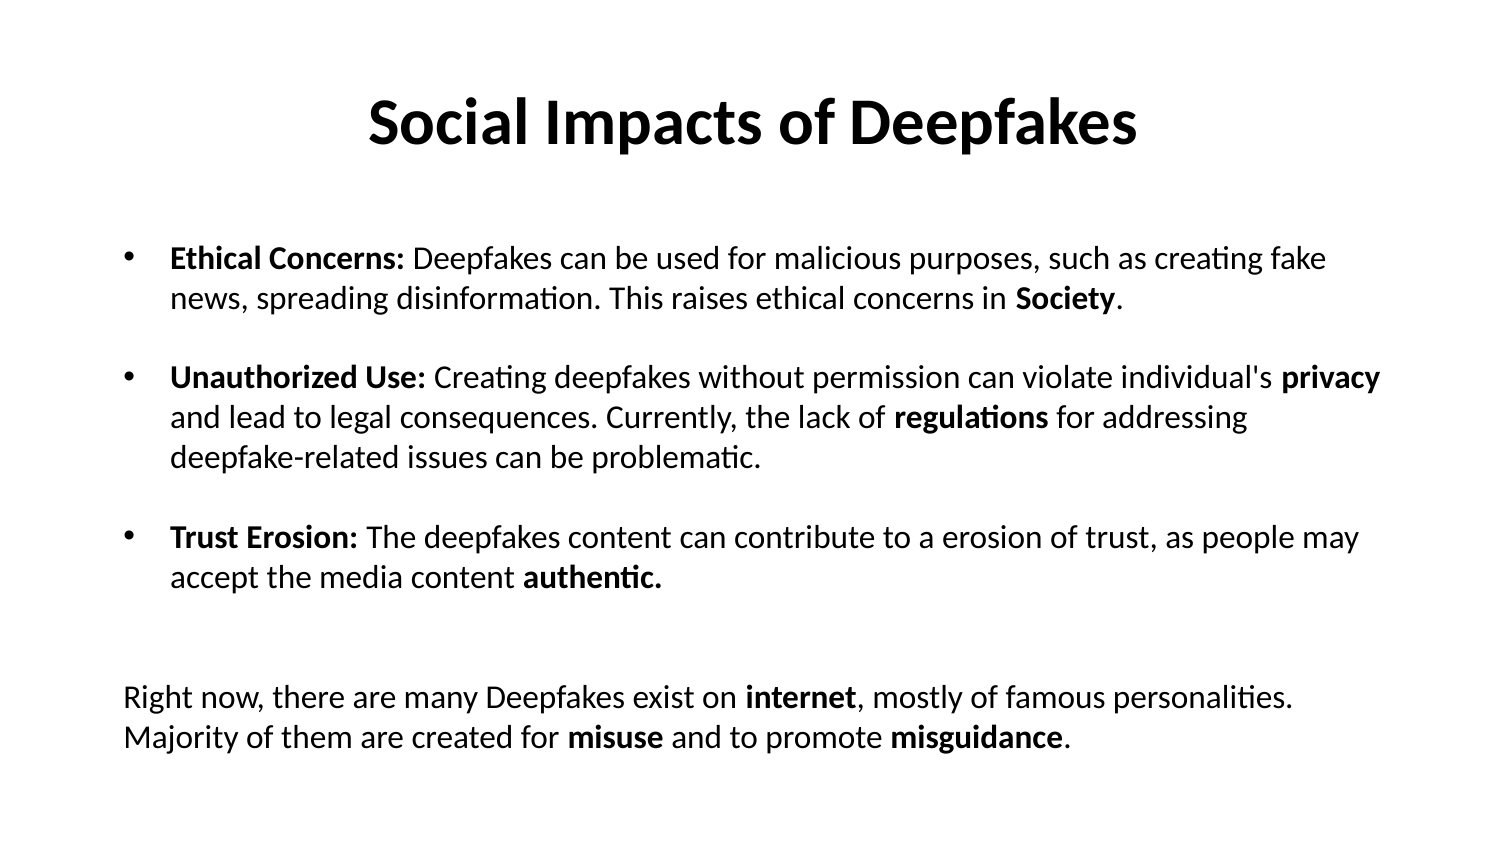

Social Impacts of Deepfakes
Ethical Concerns: Deepfakes can be used for malicious purposes, such as creating fake news, spreading disinformation. This raises ethical concerns in Society.

Unauthorized Use: Creating deepfakes without permission can violate individual's privacy and lead to legal consequences. Currently, the lack of regulations for addressing deepfake-related issues can be problematic.

Trust Erosion: The deepfakes content can contribute to a erosion of trust, as people may accept the media content authentic.

Right now, there are many Deepfakes exist on internet, mostly of famous personalities. Majority of them are created for misuse and to promote misguidance.